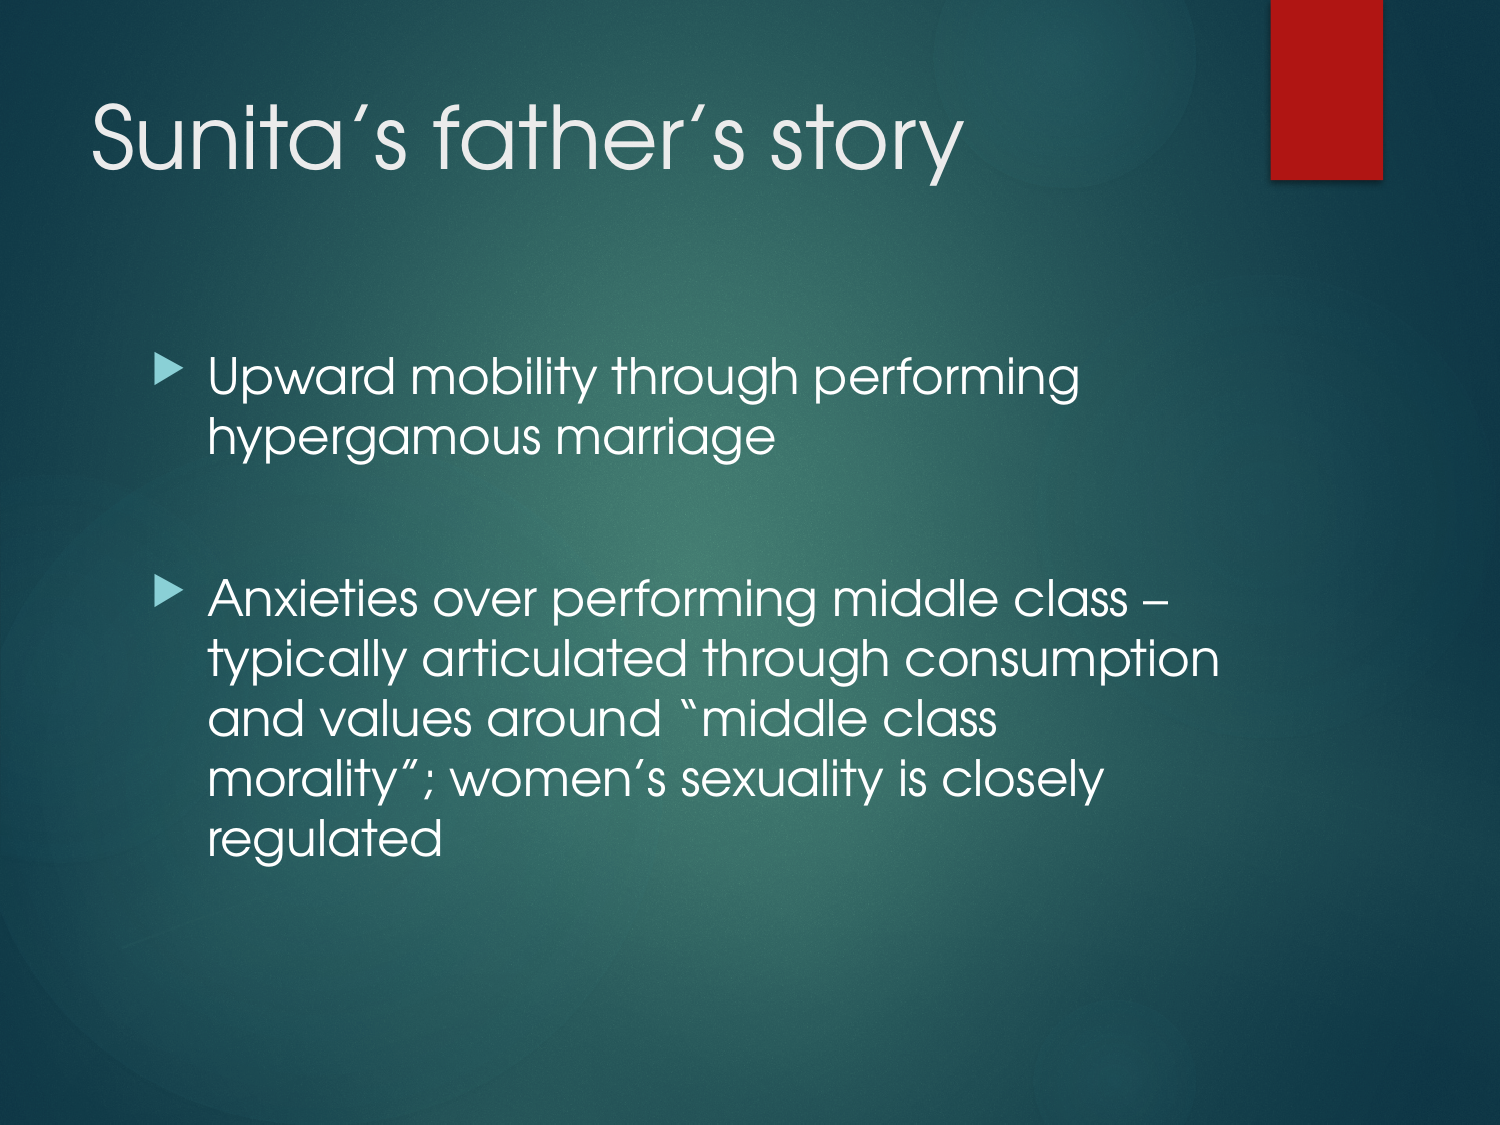

# Sunita’s father’s story
Upward mobility through performing hypergamous marriage

Anxieties over performing middle class – typically articulated through consumption and values around “middle class morality”; women’s sexuality is closely regulated